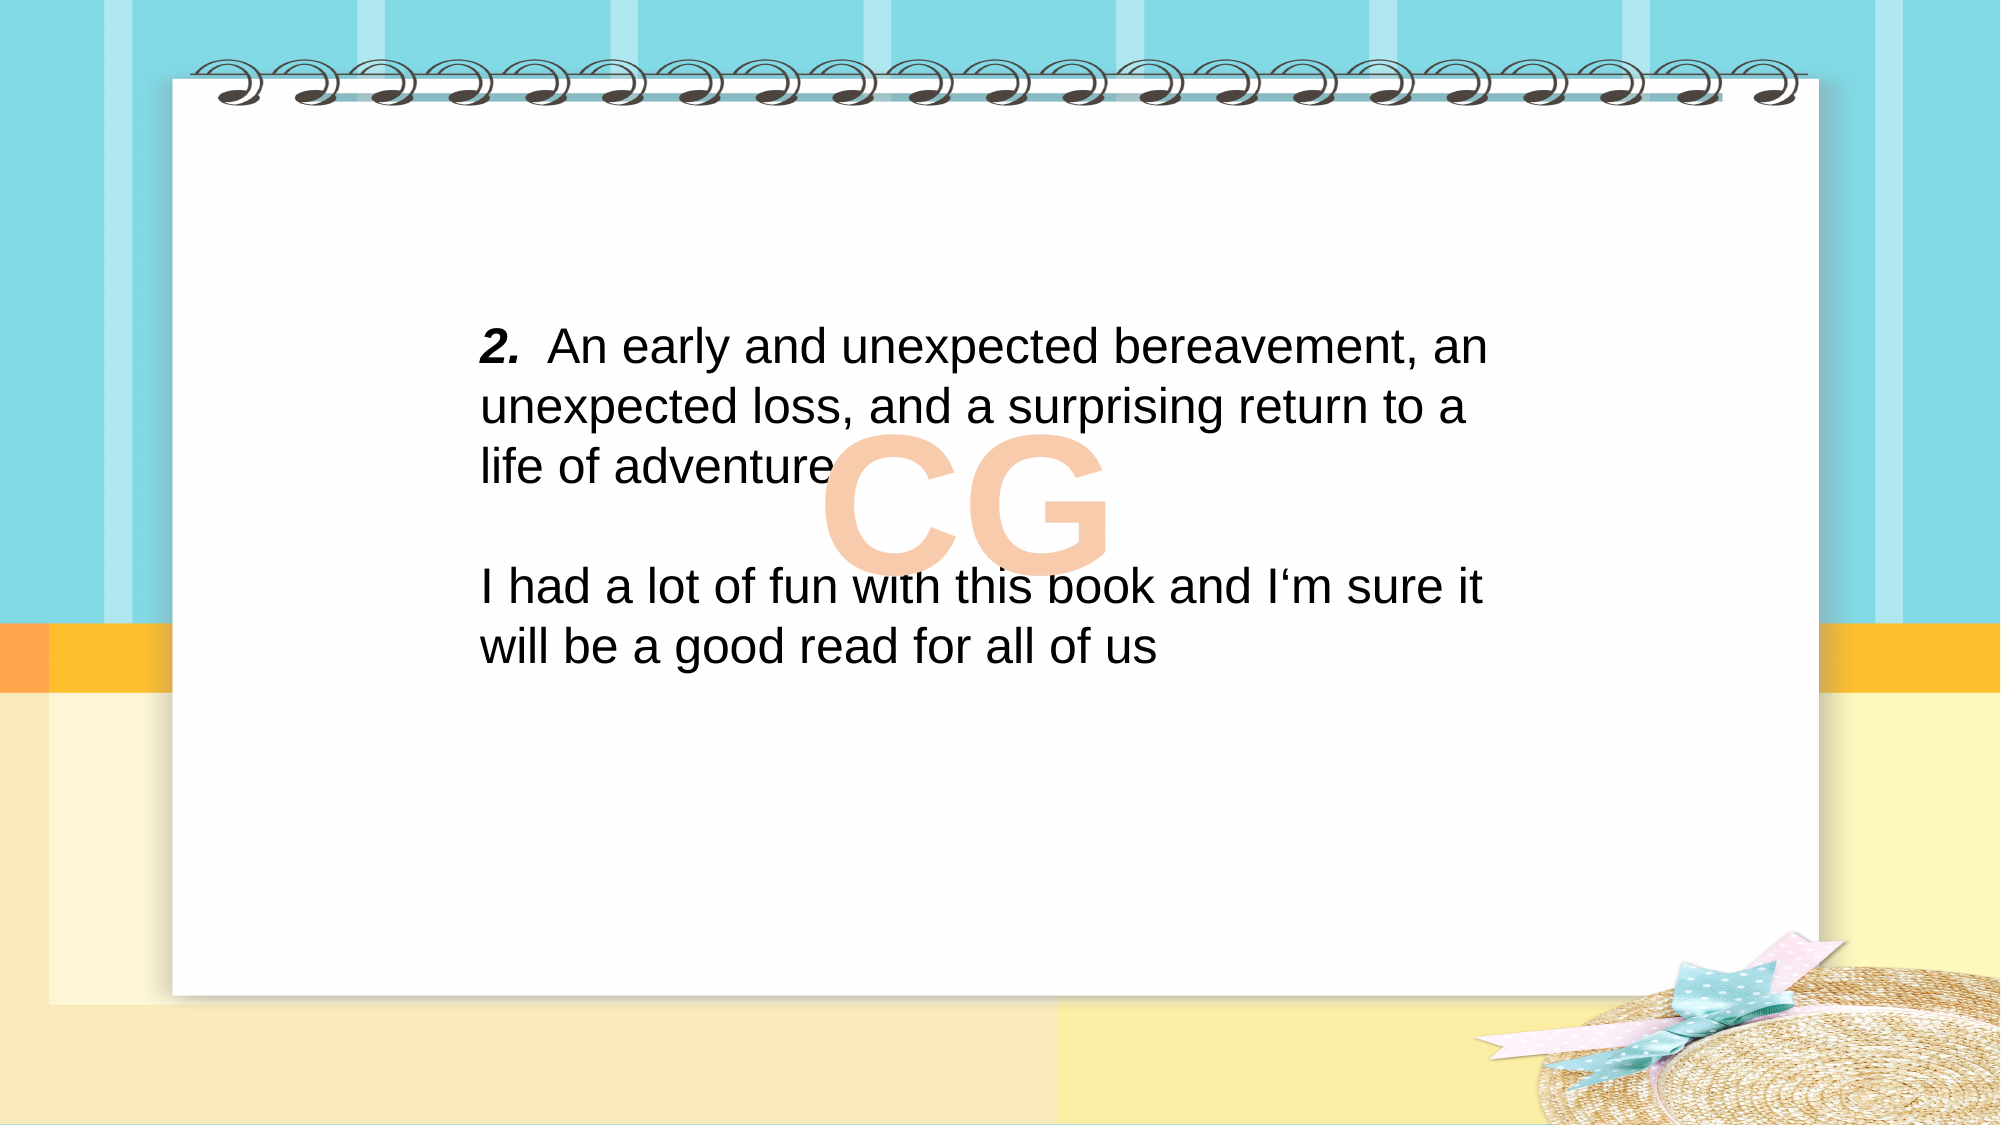

2.  An early and unexpected bereavement, an unexpected loss, and a surprising return to a life of adventure.
I had a lot of fun with this book and I‘m sure it will be a good read for all of us
CG